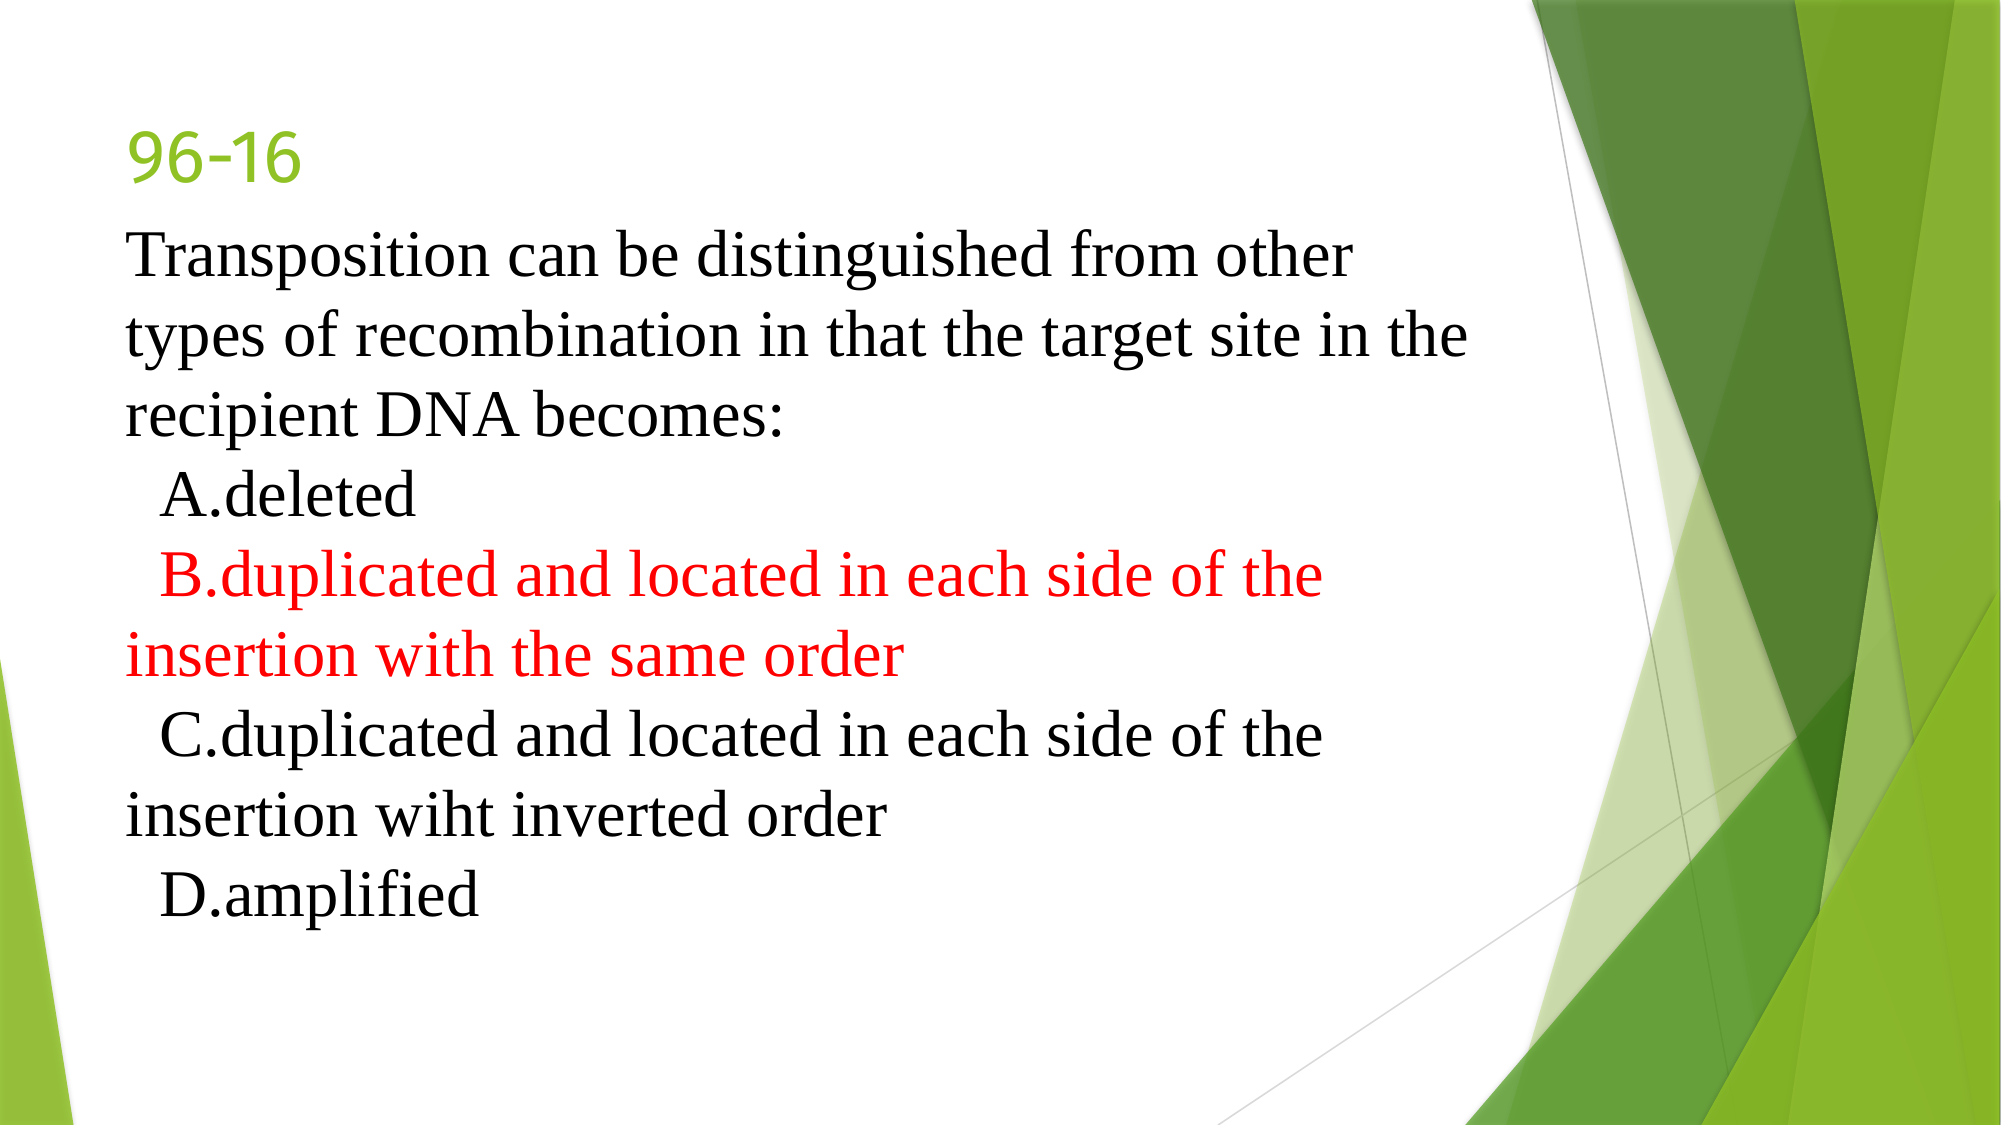

# 96-16
Transposition can be distinguished from other types of recombination in that the target site in the recipient DNA becomes:
  A.deleted
  B.duplicated and located in each side of the insertion with the same order
  C.duplicated and located in each side of the insertion wiht inverted order
  D.amplified